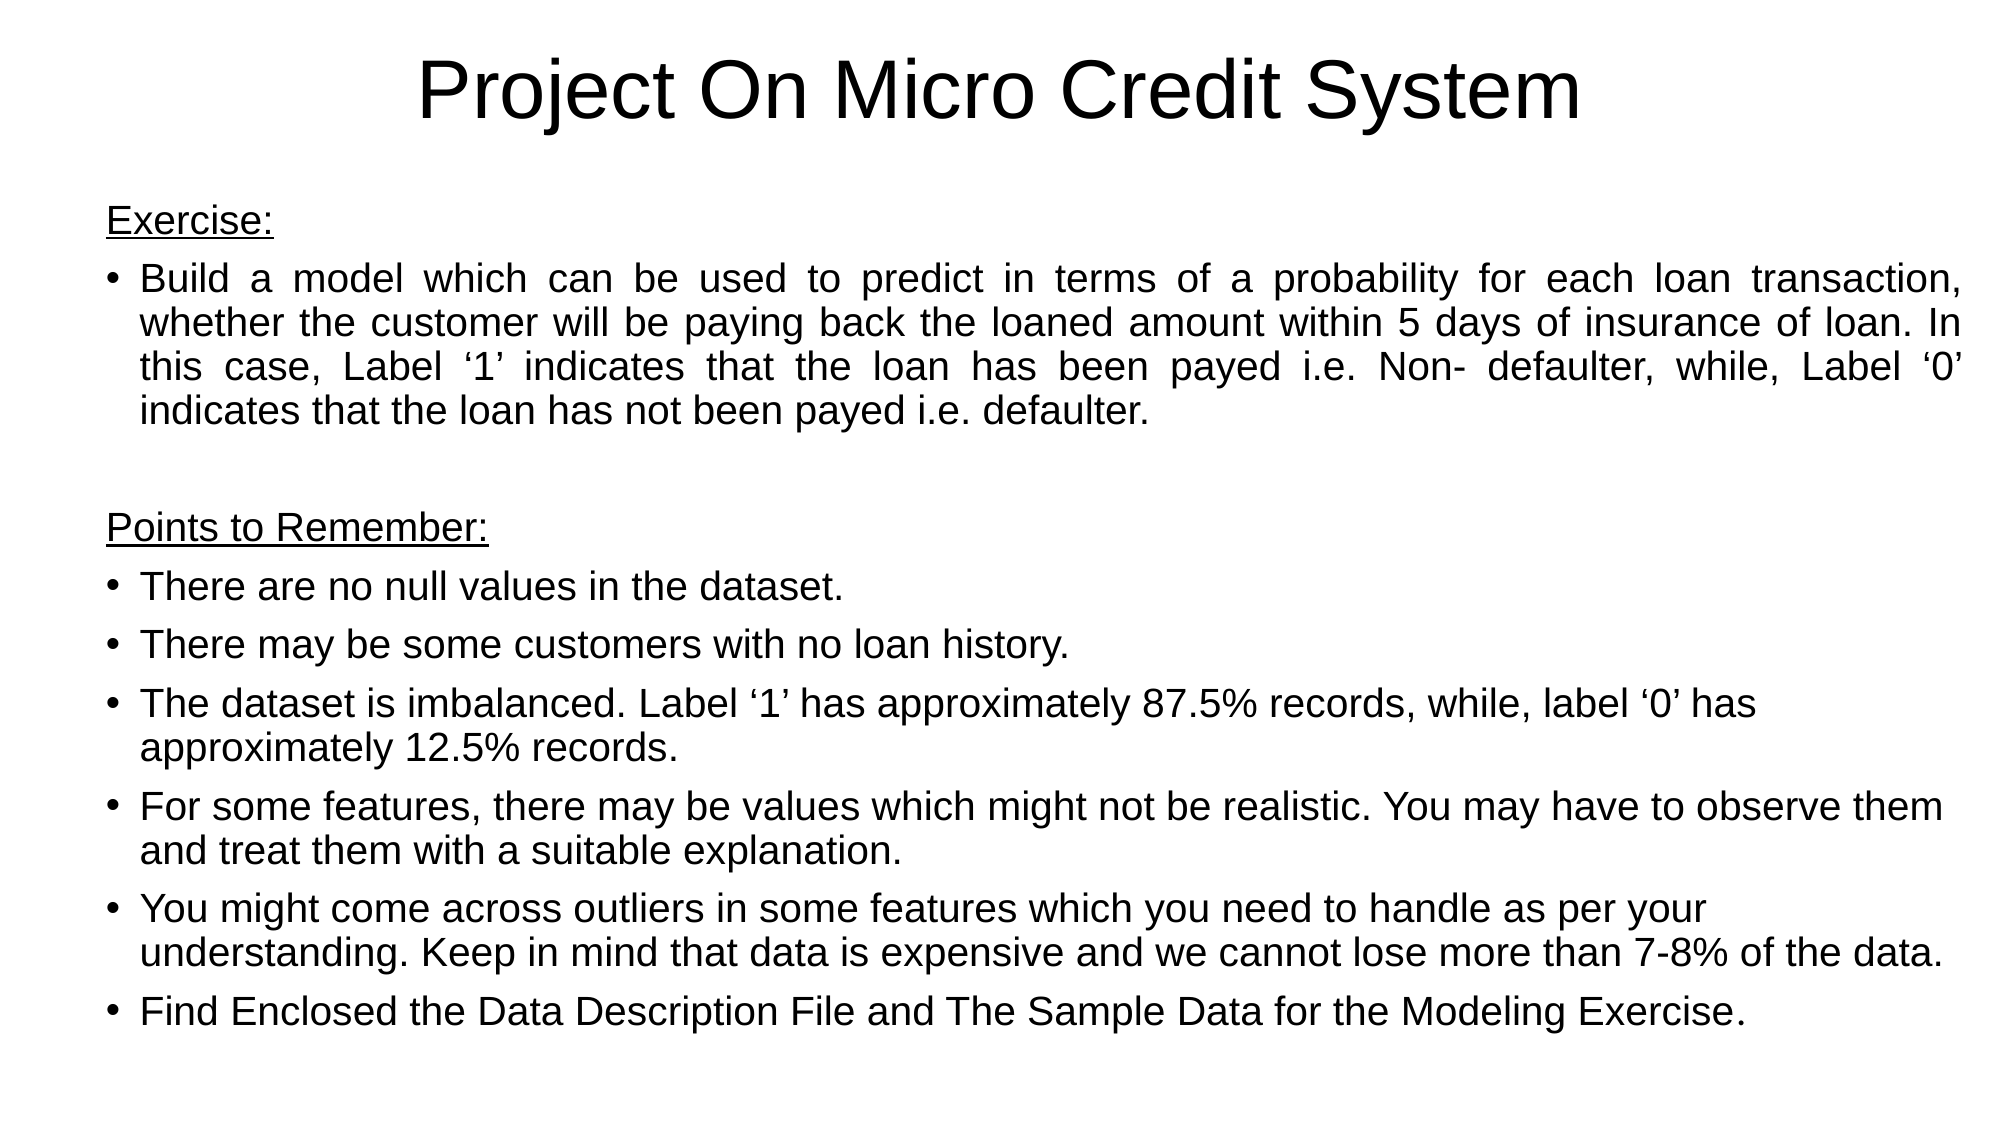

# Project On Micro Credit System
Exercise:
Build a model which can be used to predict in terms of a probability for each loan transaction, whether the customer will be paying back the loaned amount within 5 days of insurance of loan. In this case, Label ‘1’ indicates that the loan has been payed i.e. Non- defaulter, while, Label ‘0’ indicates that the loan has not been payed i.e. defaulter.

Points to Remember:
There are no null values in the dataset.
There may be some customers with no loan history.
The dataset is imbalanced. Label ‘1’ has approximately 87.5% records, while, label ‘0’ has approximately 12.5% records.
For some features, there may be values which might not be realistic. You may have to observe them and treat them with a suitable explanation.
You might come across outliers in some features which you need to handle as per your understanding. Keep in mind that data is expensive and we cannot lose more than 7-8% of the data.
Find Enclosed the Data Description File and The Sample Data for the Modeling Exercise.